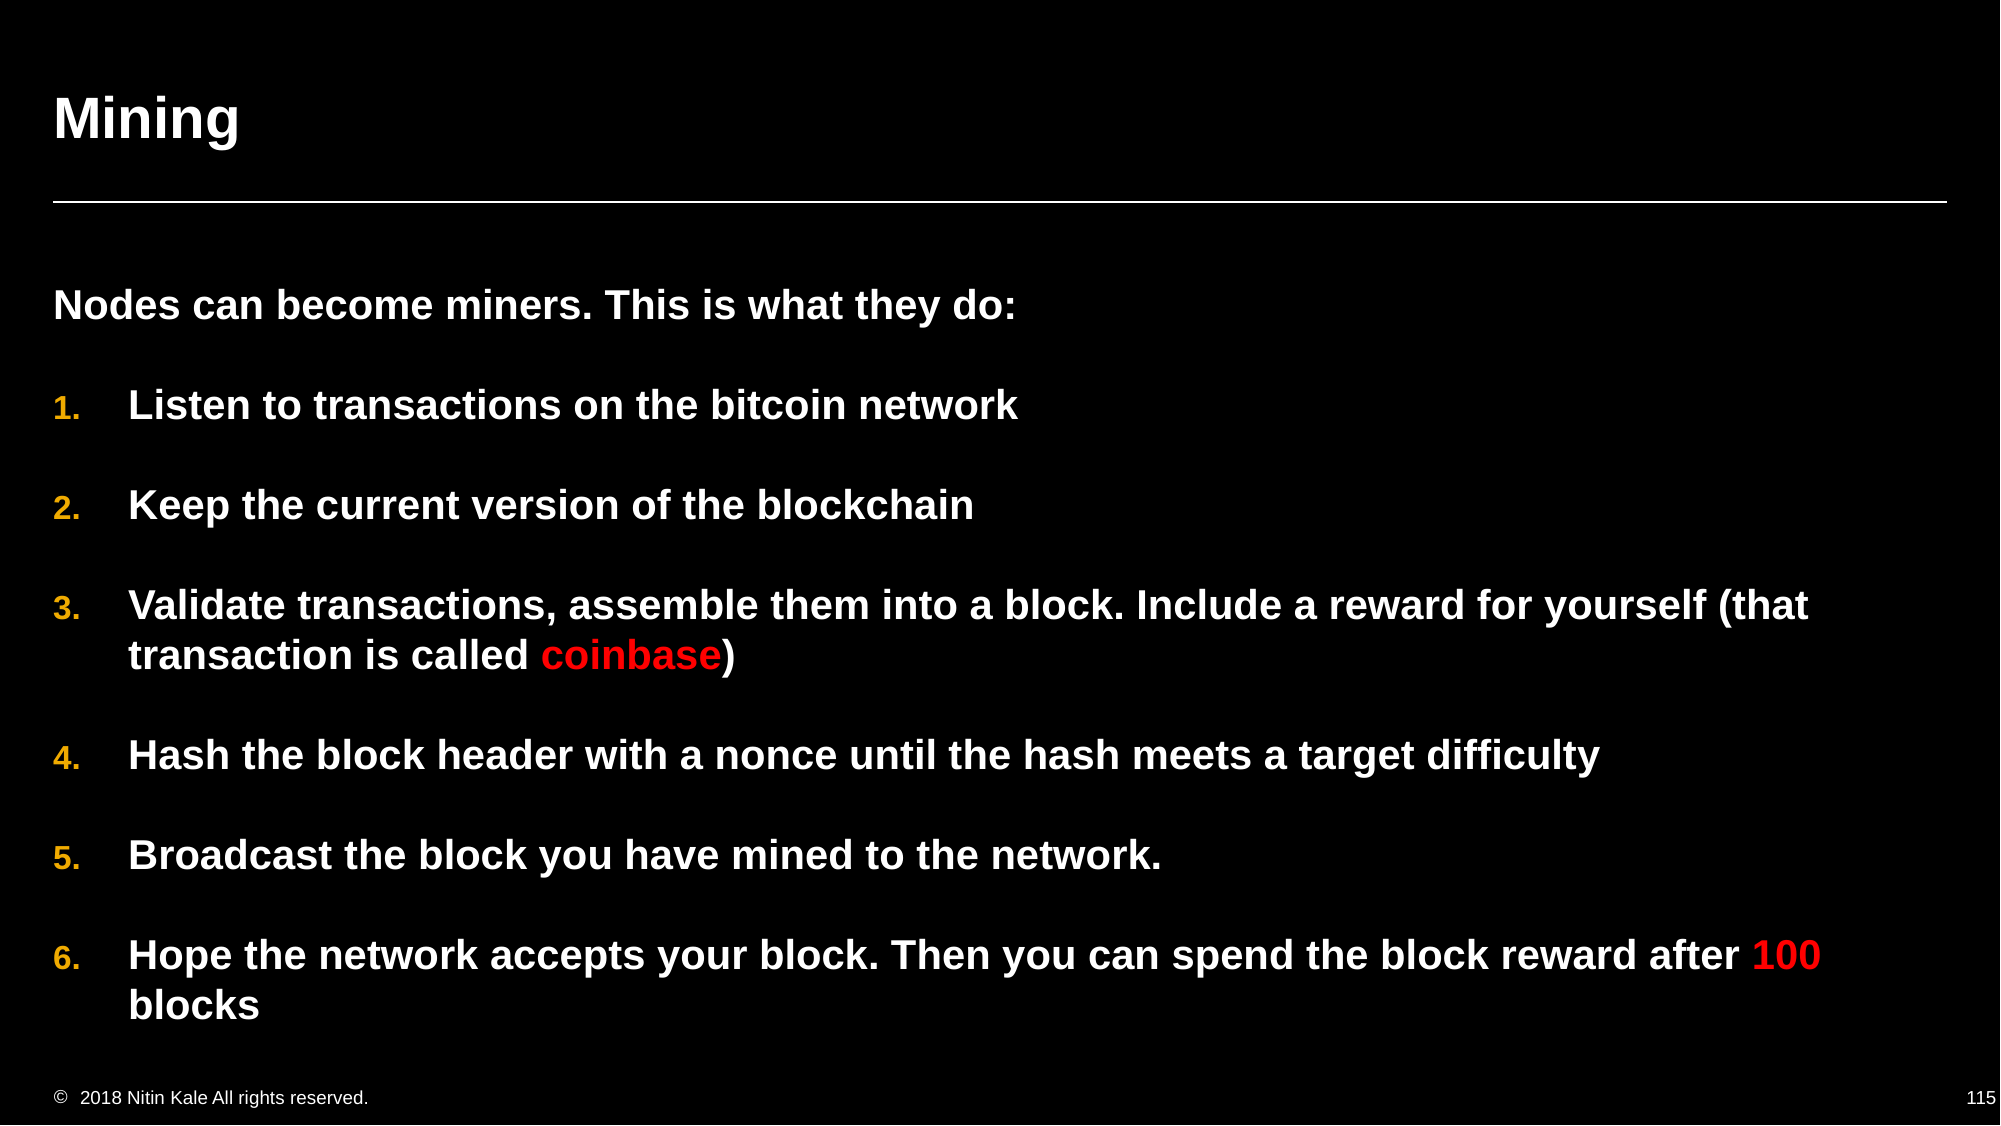

# Mining
Nodes can become miners. This is what they do:
Listen to transactions on the bitcoin network
Keep the current version of the blockchain
Validate transactions, assemble them into a block. Include a reward for yourself (that transaction is called coinbase)
Hash the block header with a nonce until the hash meets a target difficulty
Broadcast the block you have mined to the network.
Hope the network accepts your block. Then you can spend the block reward after 100 blocks